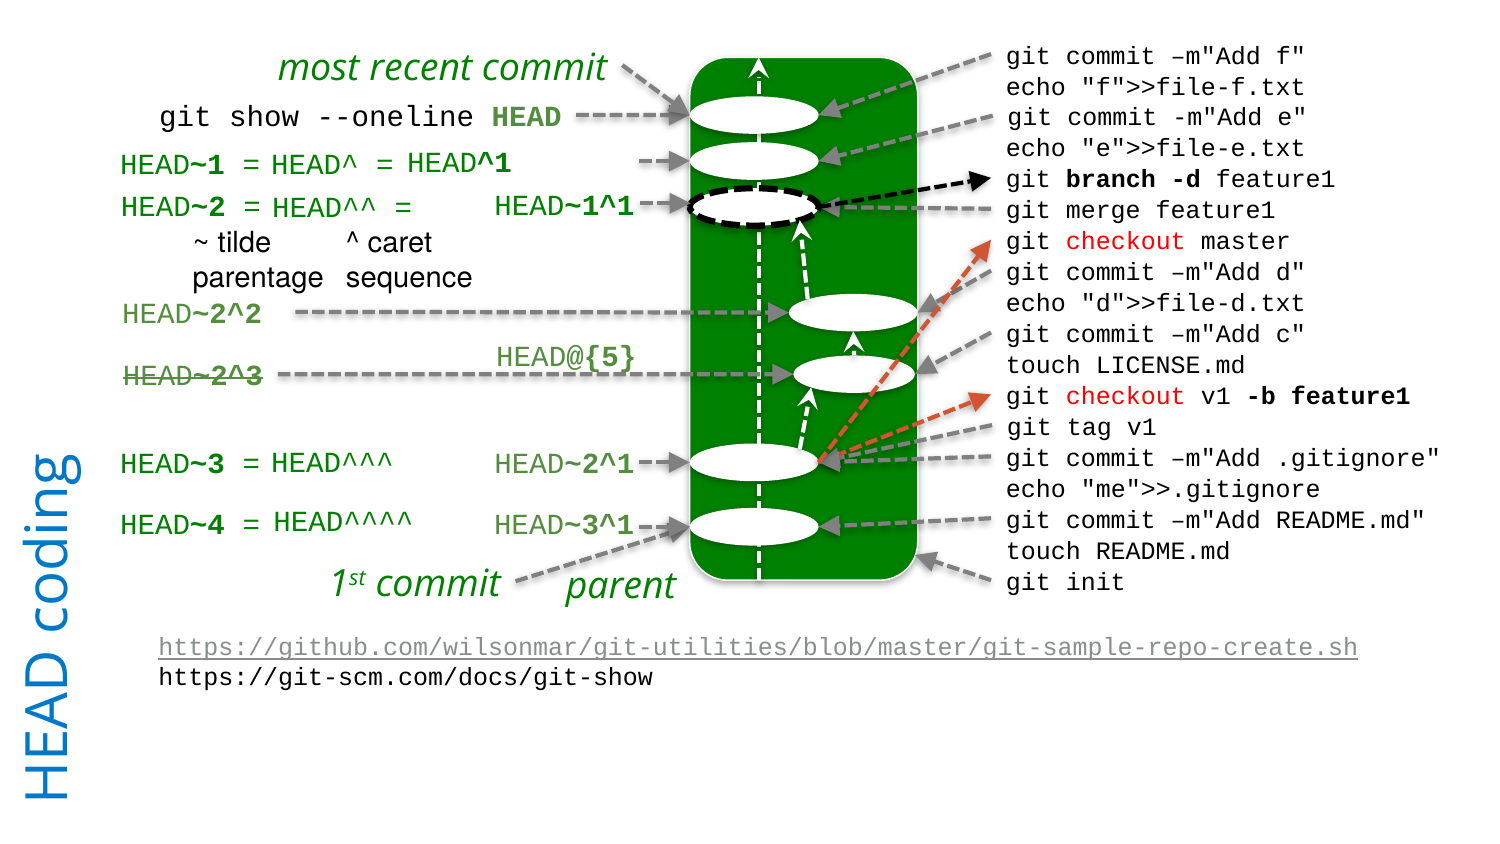

git commit –m"Add f"
most recent commit

echo "f">>file-f.txt
git show --oneline HEAD
git commit -m"Add e"

echo "e">>file-e.txt
HEAD^1
HEAD~1 =
HEAD^ =

git branch -d feature1
HEAD~1^1
HEAD~2 =
HEAD^^ =
git merge feature1

~ tilde
parentage
^ caret
sequence
git checkout master
git commit –m"Add d"
echo "d">>file-d.txt
HEAD~2^2

git commit –m"Add c"
HEAD@{5}
touch LICENSE.md
HEAD~2^3

git checkout v1 -b feature1
# HEAD coding
git tag v1
git commit –m"Add .gitignore"
HEAD^^^
HEAD~3 =
HEAD~2^1

echo "me">>.gitignore
HEAD^^^^
git commit –m"Add README.md"
HEAD~3^1
HEAD~4 =

touch README.md
1st commit
parent
git init
https://github.com/wilsonmar/git-utilities/blob/master/git-sample-repo-create.sh
https://git-scm.com/docs/git-show